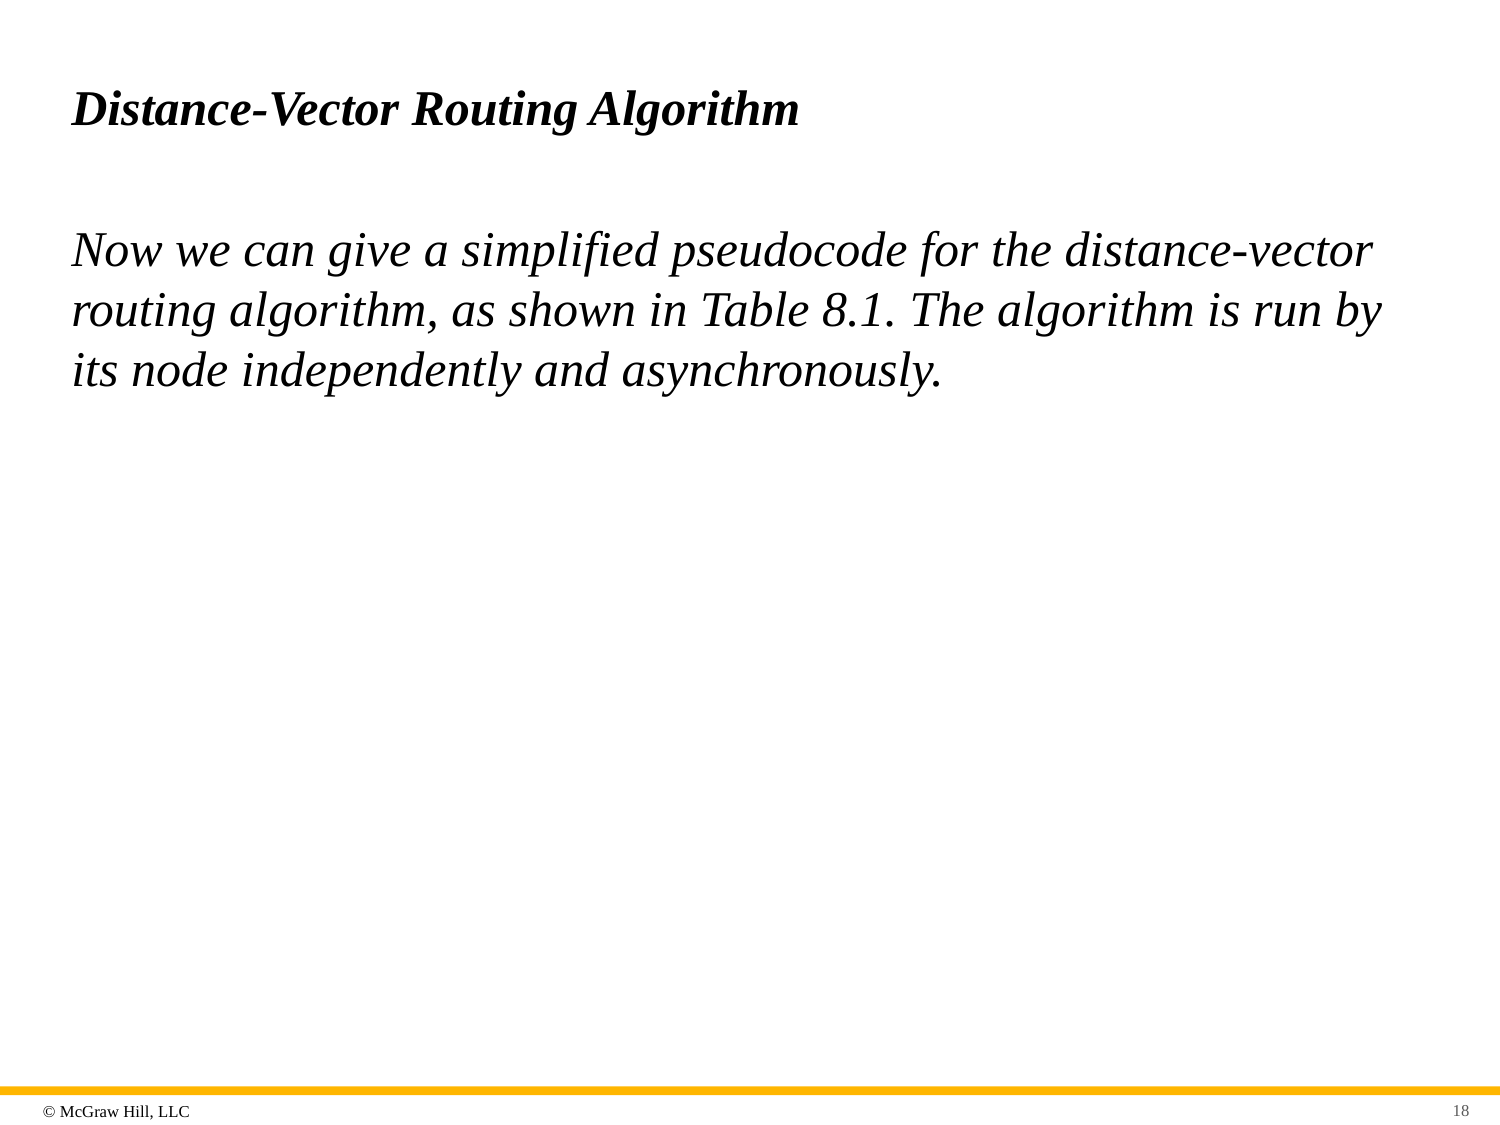

# Distance-Vector Routing Algorithm
Now we can give a simplified pseudocode for the distance-vector routing algorithm, as shown in Table 8.1. The algorithm is run by its node independently and asynchronously.
18